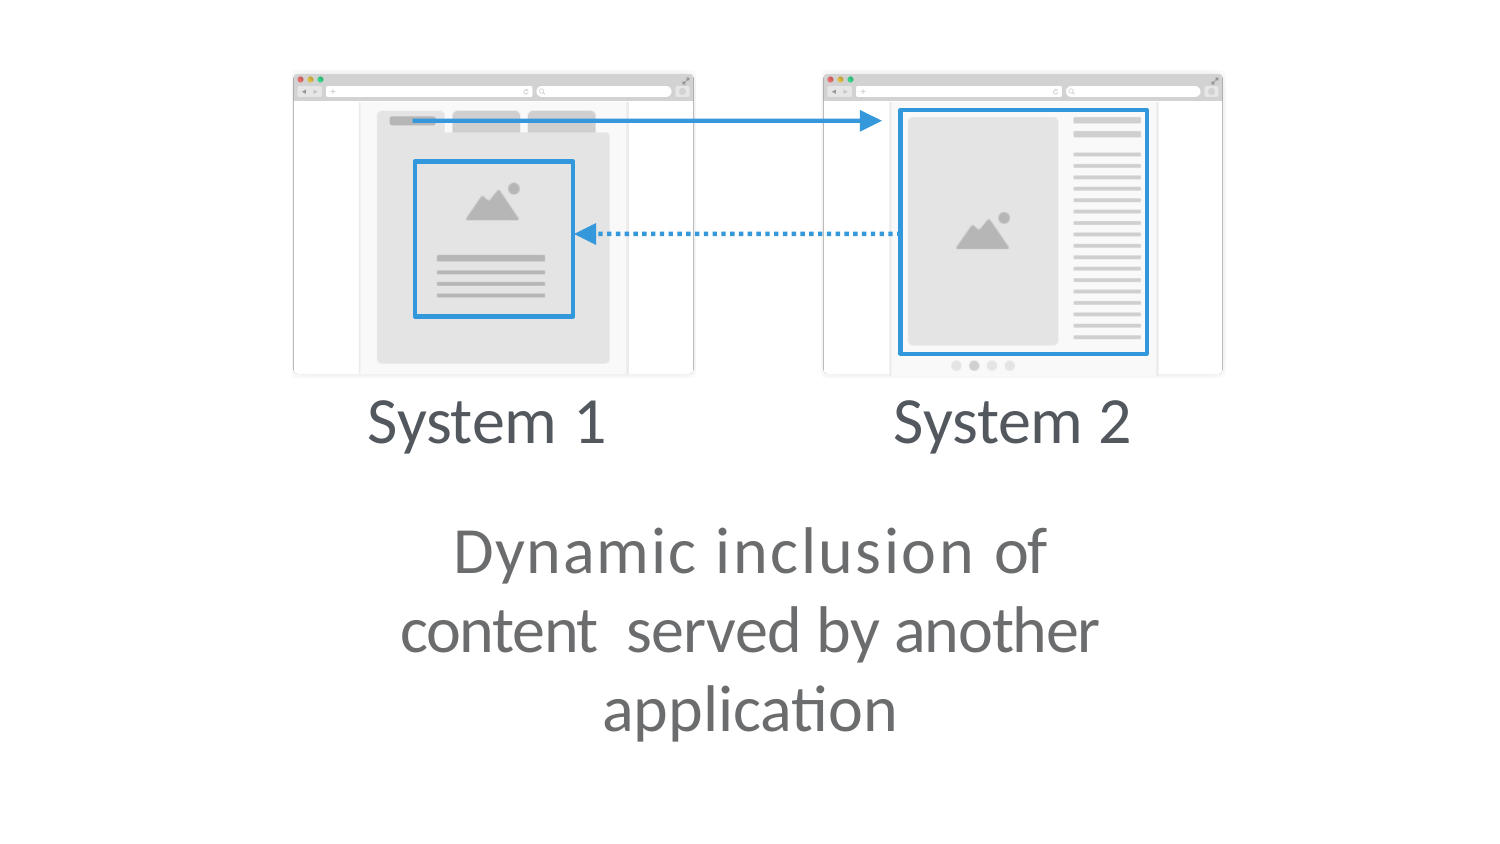

System 1	System 2
Dynamic inclusion of content  served by another application